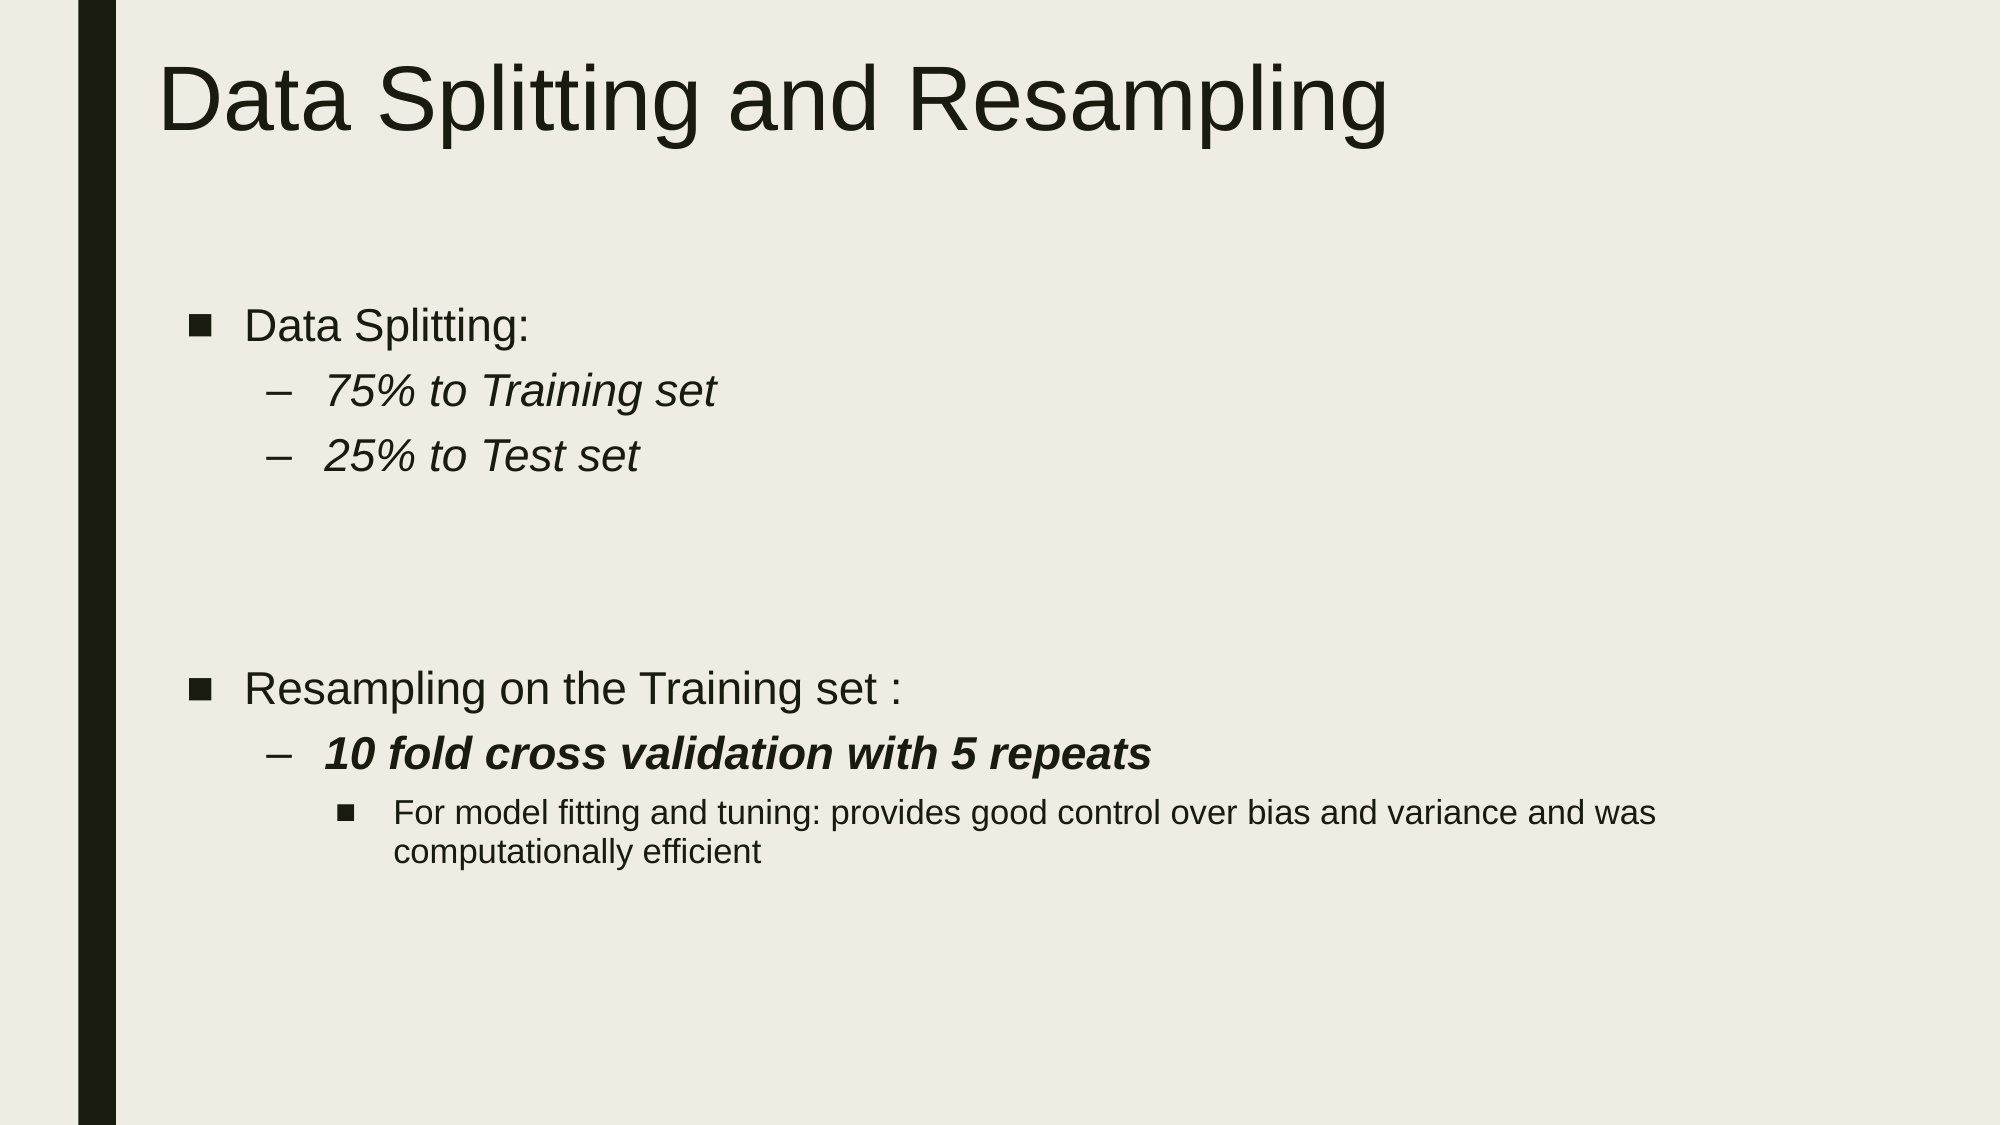

# Data Splitting and Resampling
Data Splitting:
75% to Training set
25% to Test set

Resampling on the Training set :
10 fold cross validation with 5 repeats
For model fitting and tuning: provides good control over bias and variance and was computationally efficient